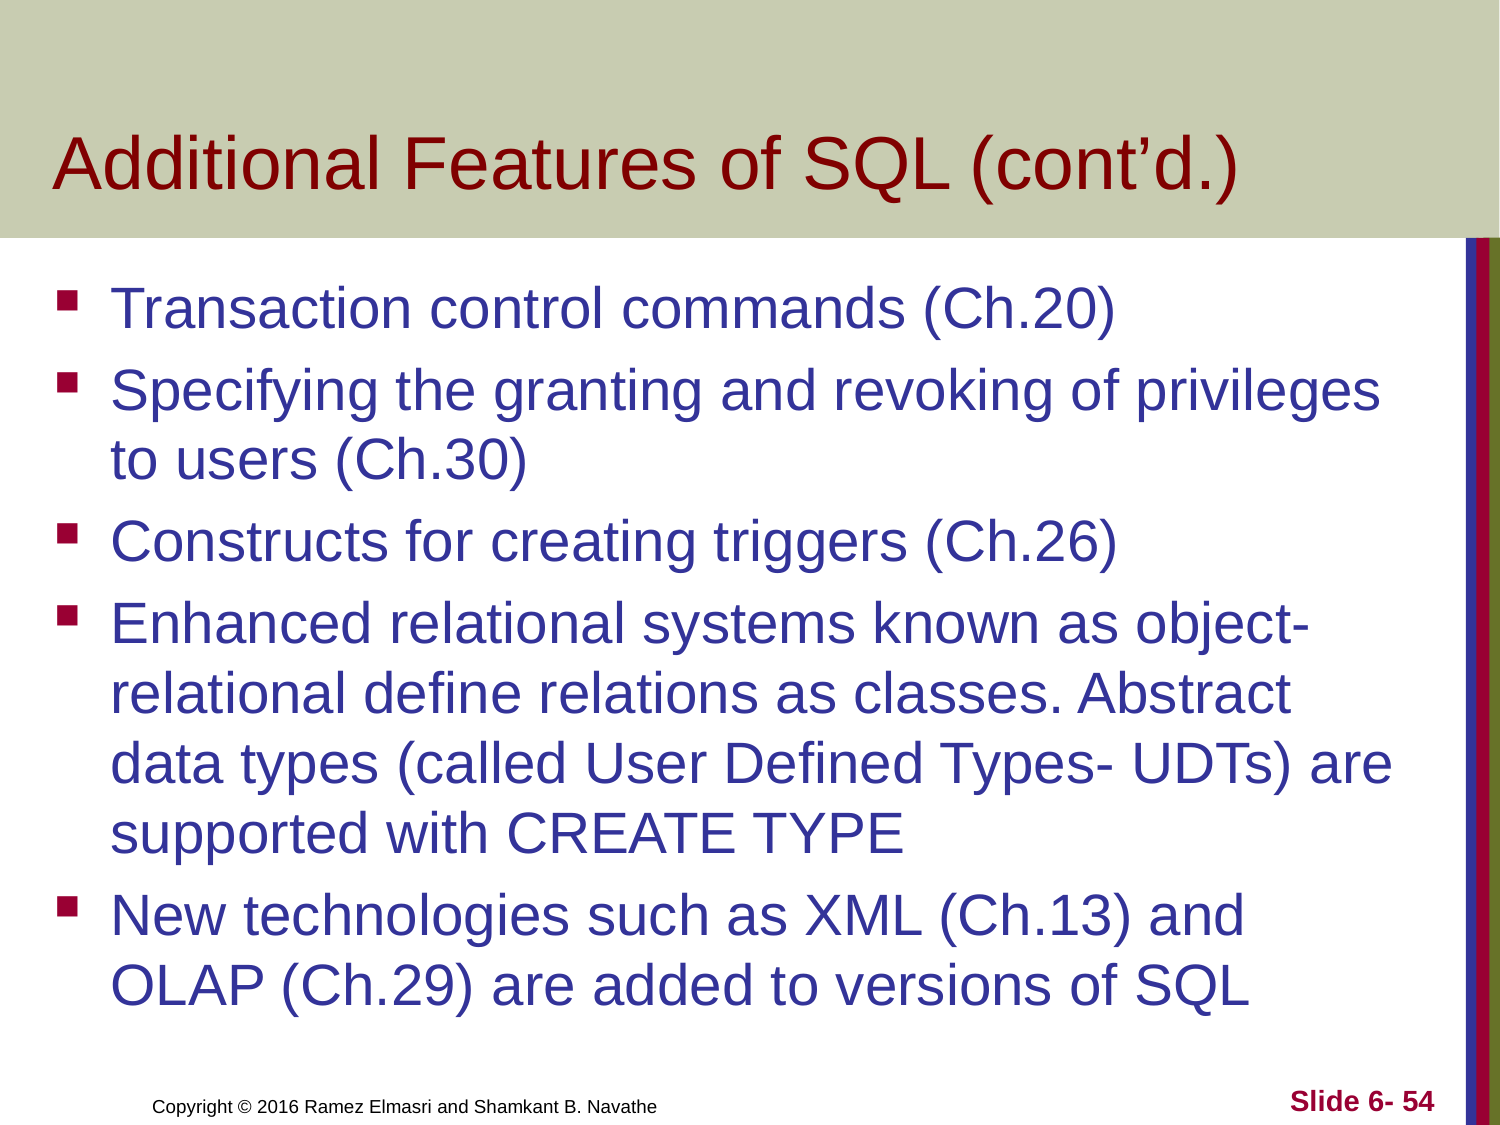

# Additional Features of SQL (cont’d.)
Transaction control commands (Ch.20)
Specifying the granting and revoking of privileges to users (Ch.30)
Constructs for creating triggers (Ch.26)
Enhanced relational systems known as object-relational define relations as classes. Abstract data types (called User Defined Types- UDTs) are supported with CREATE TYPE
New technologies such as XML (Ch.13) and OLAP (Ch.29) are added to versions of SQL
Slide 6- 54